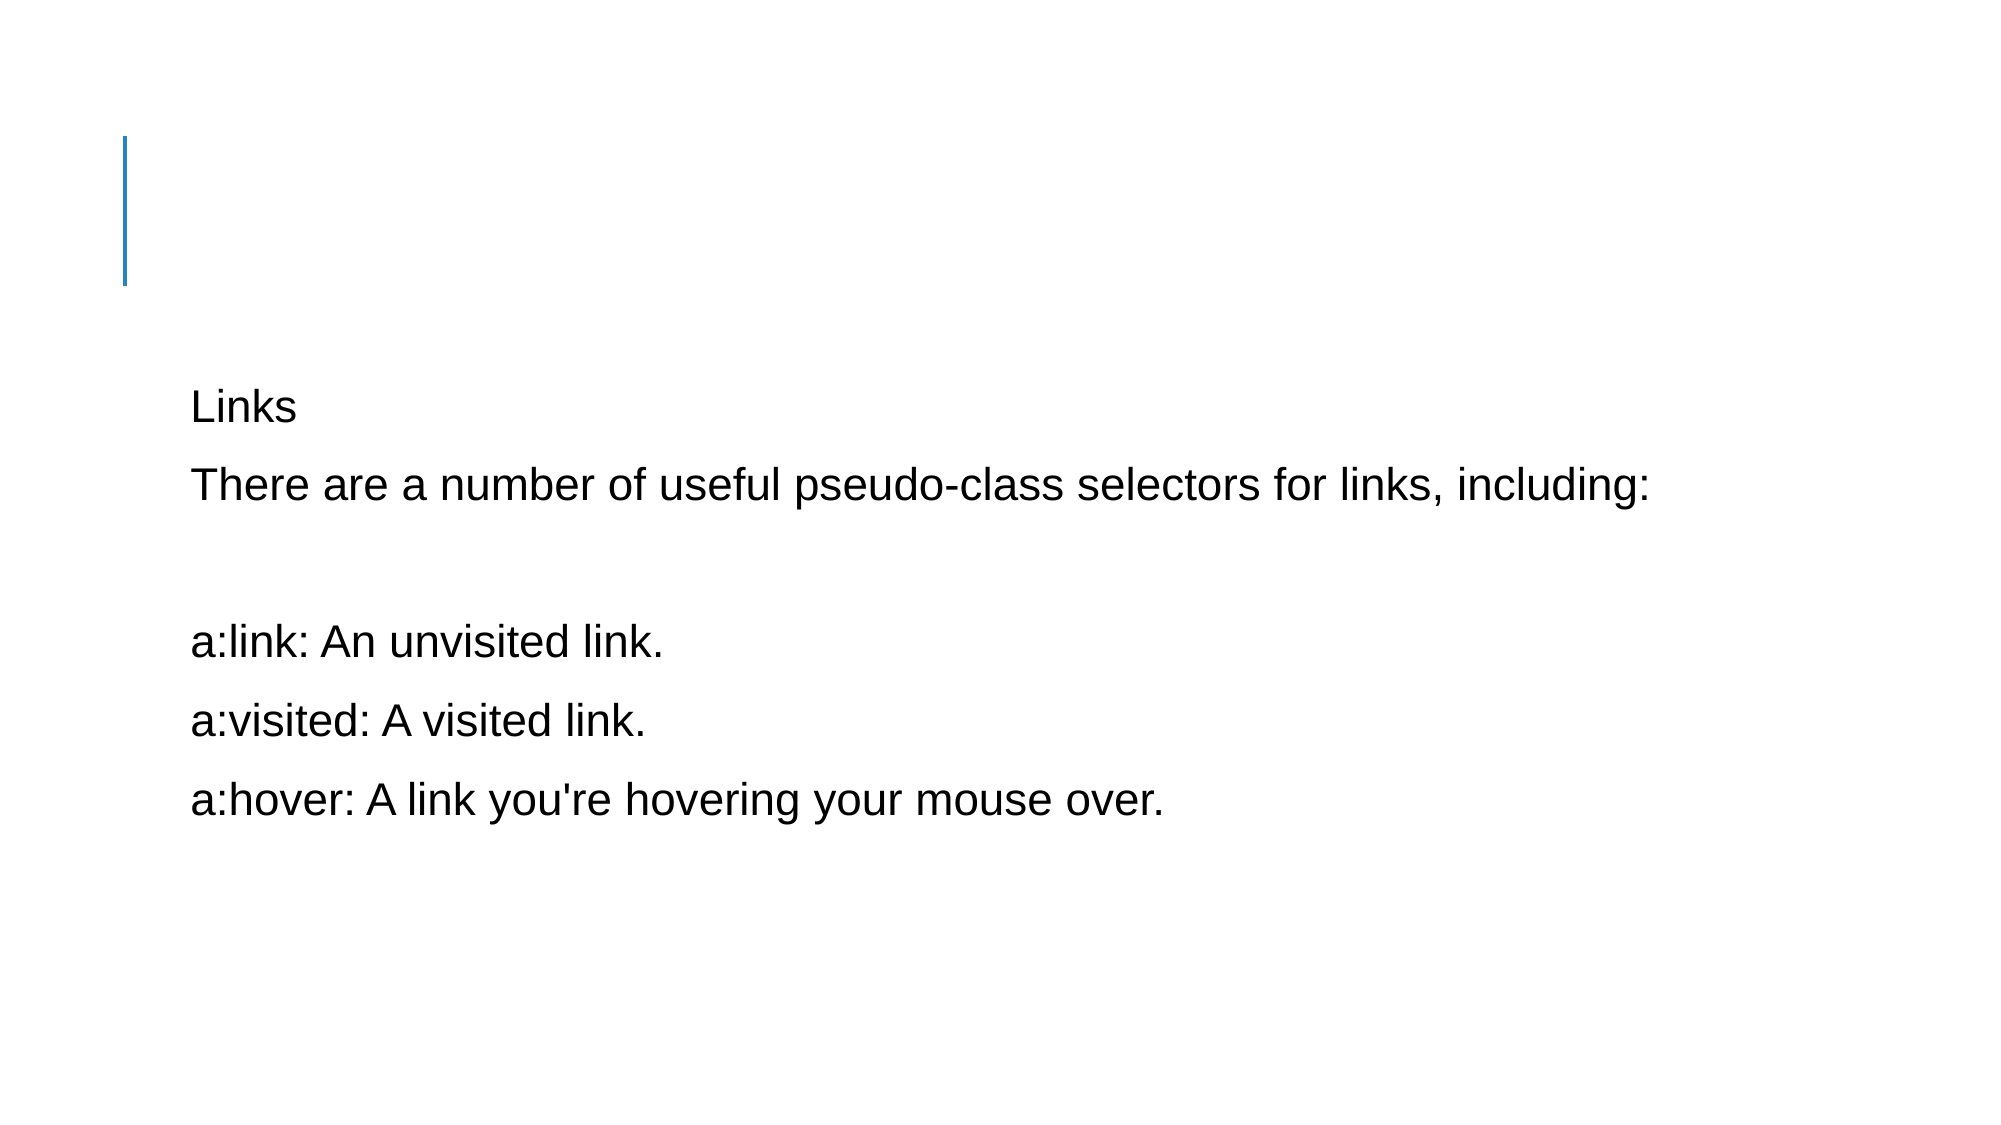

#
Links
There are a number of useful pseudo-class selectors for links, including:

a:link: An unvisited link.
a:visited: A visited link.
a:hover: A link you're hovering your mouse over.